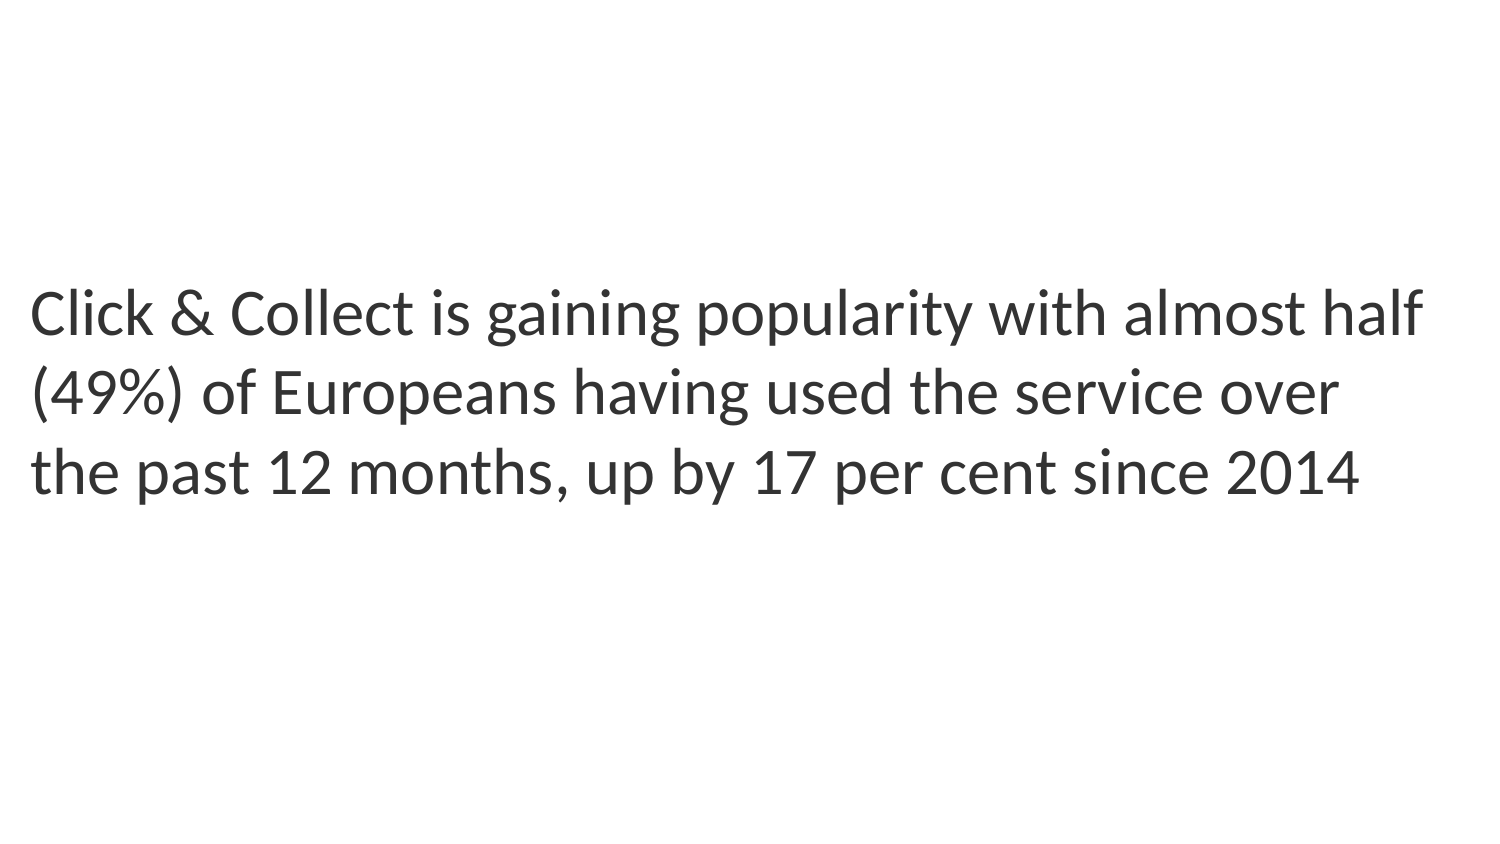

Click & Collect is gaining popularity with almost half (49%) of Europeans having used the service over the past 12 months, up by 17 per cent since 2014